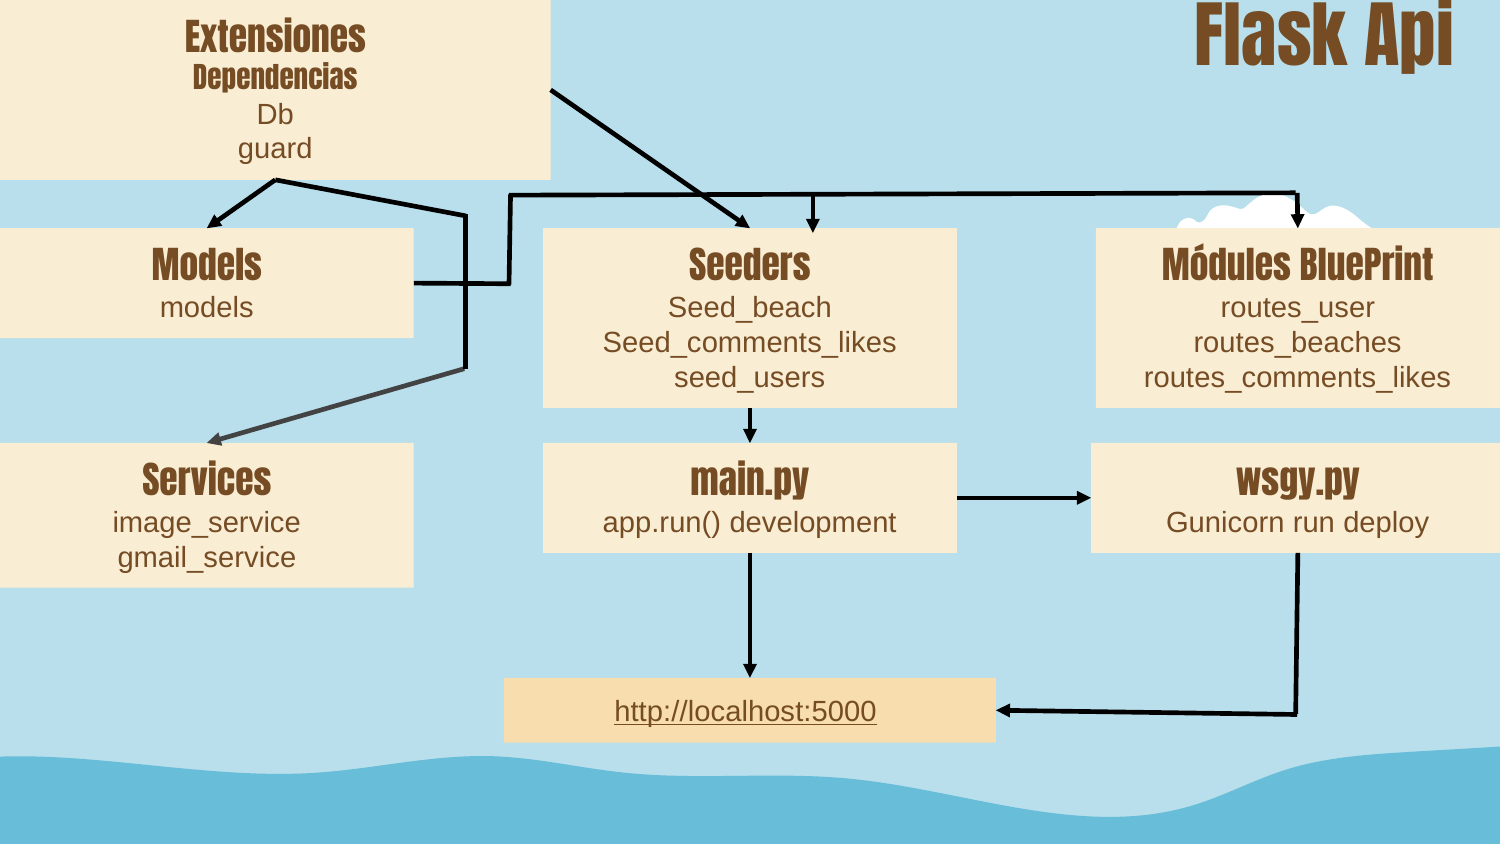

Extensiones
Dependencias
Db
guard
Flask Api
Models
models
Seeders
Seed_beach
Seed_comments_likes
seed_users
Módules BluePrint
routes_user
routes_beaches
routes_comments_likes
Services
image_service
gmail_service
main.py
app.run() development
wsgy.py
Gunicorn run deploy
http://localhost:5000